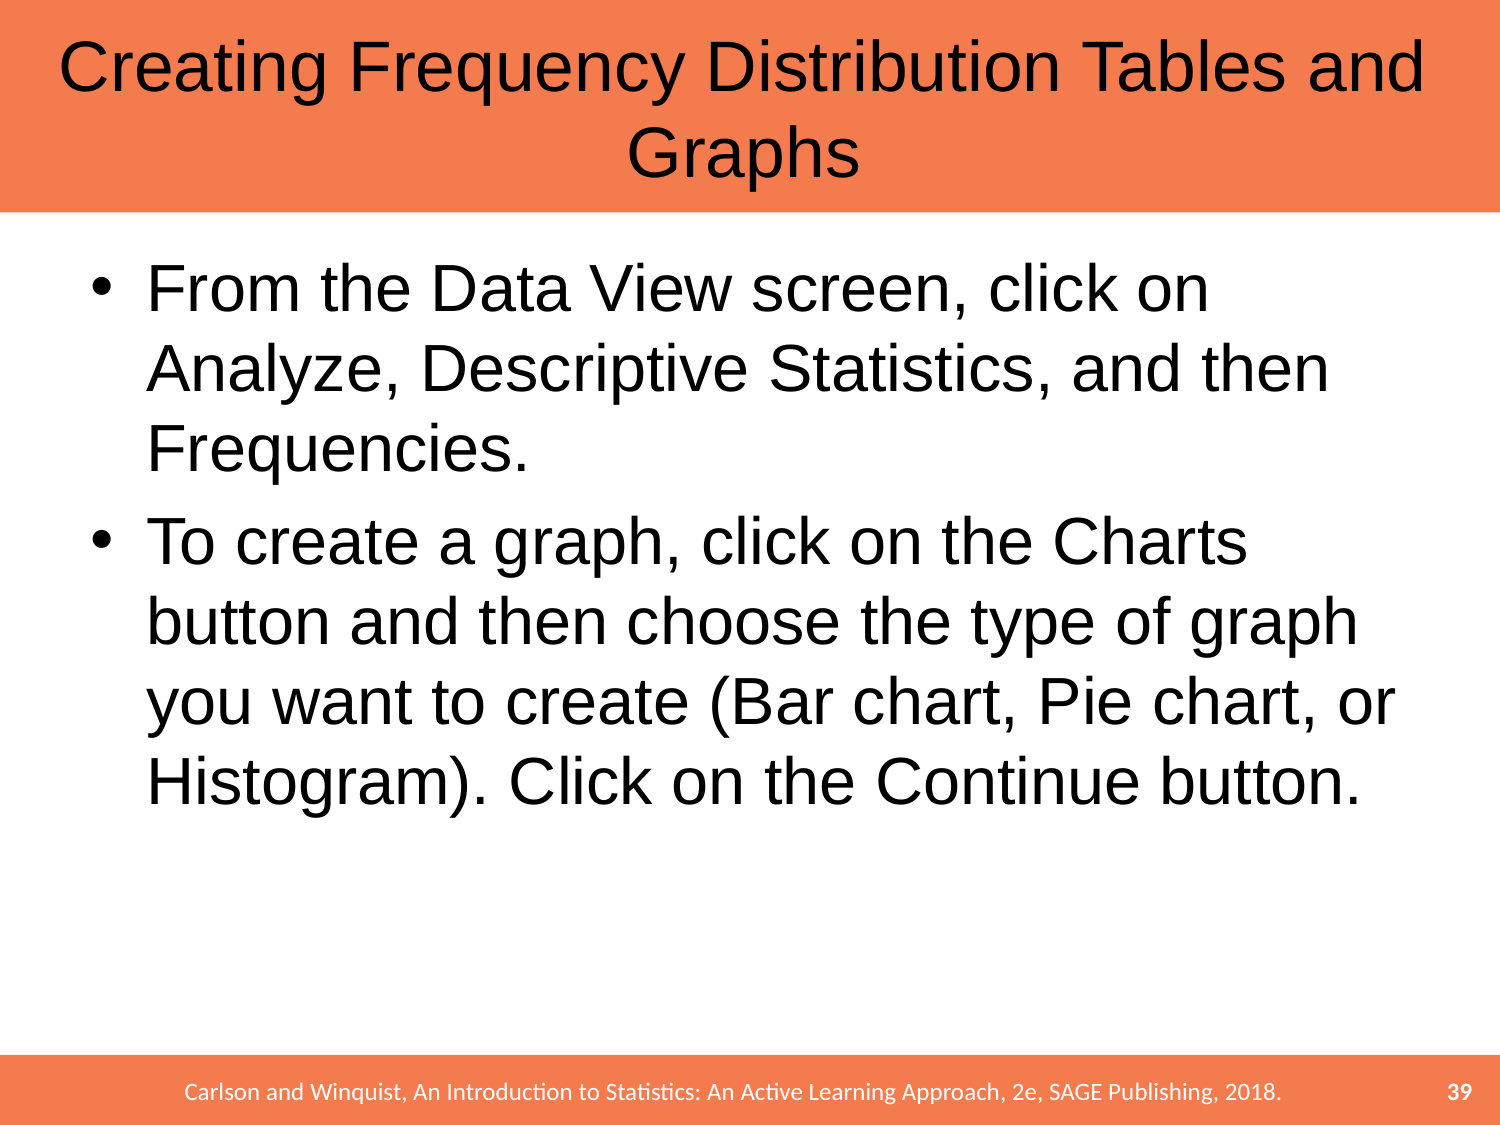

# Creating Frequency Distribution Tables and Graphs
From the Data View screen, click on Analyze, Descriptive Statistics, and then Frequencies.
To create a graph, click on the Charts button and then choose the type of graph you want to create (Bar chart, Pie chart, or Histogram). Click on the Continue button.
39
Carlson and Winquist, An Introduction to Statistics: An Active Learning Approach, 2e, SAGE Publishing, 2018.